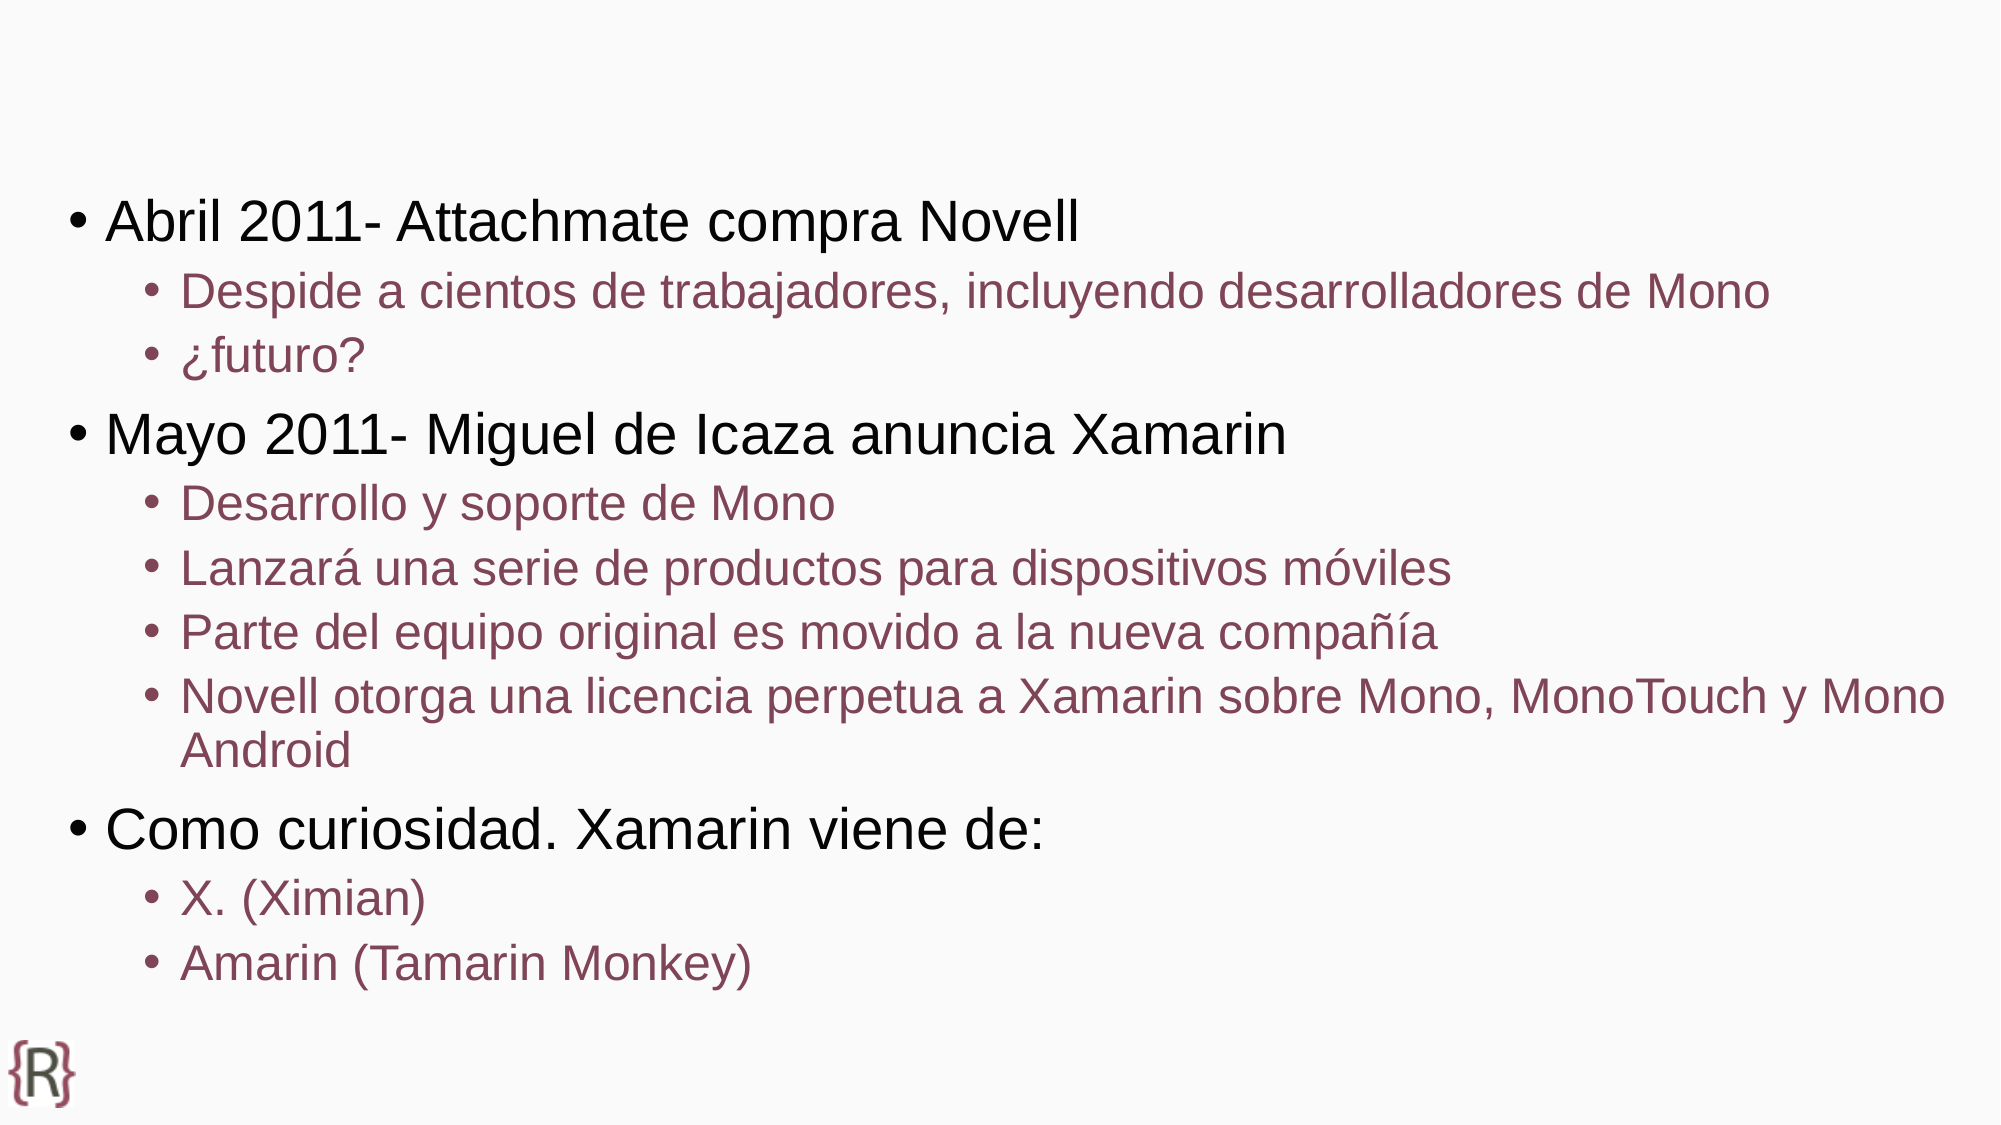

#
Abril 2011- Attachmate compra Novell
Despide a cientos de trabajadores, incluyendo desarrolladores de Mono
¿futuro?
Mayo 2011- Miguel de Icaza anuncia Xamarin
Desarrollo y soporte de Mono
Lanzará una serie de productos para dispositivos móviles
Parte del equipo original es movido a la nueva compañía
Novell otorga una licencia perpetua a Xamarin sobre Mono, MonoTouch y Mono Android
Como curiosidad. Xamarin viene de:
X. (Ximian)
Amarin (Tamarin Monkey)